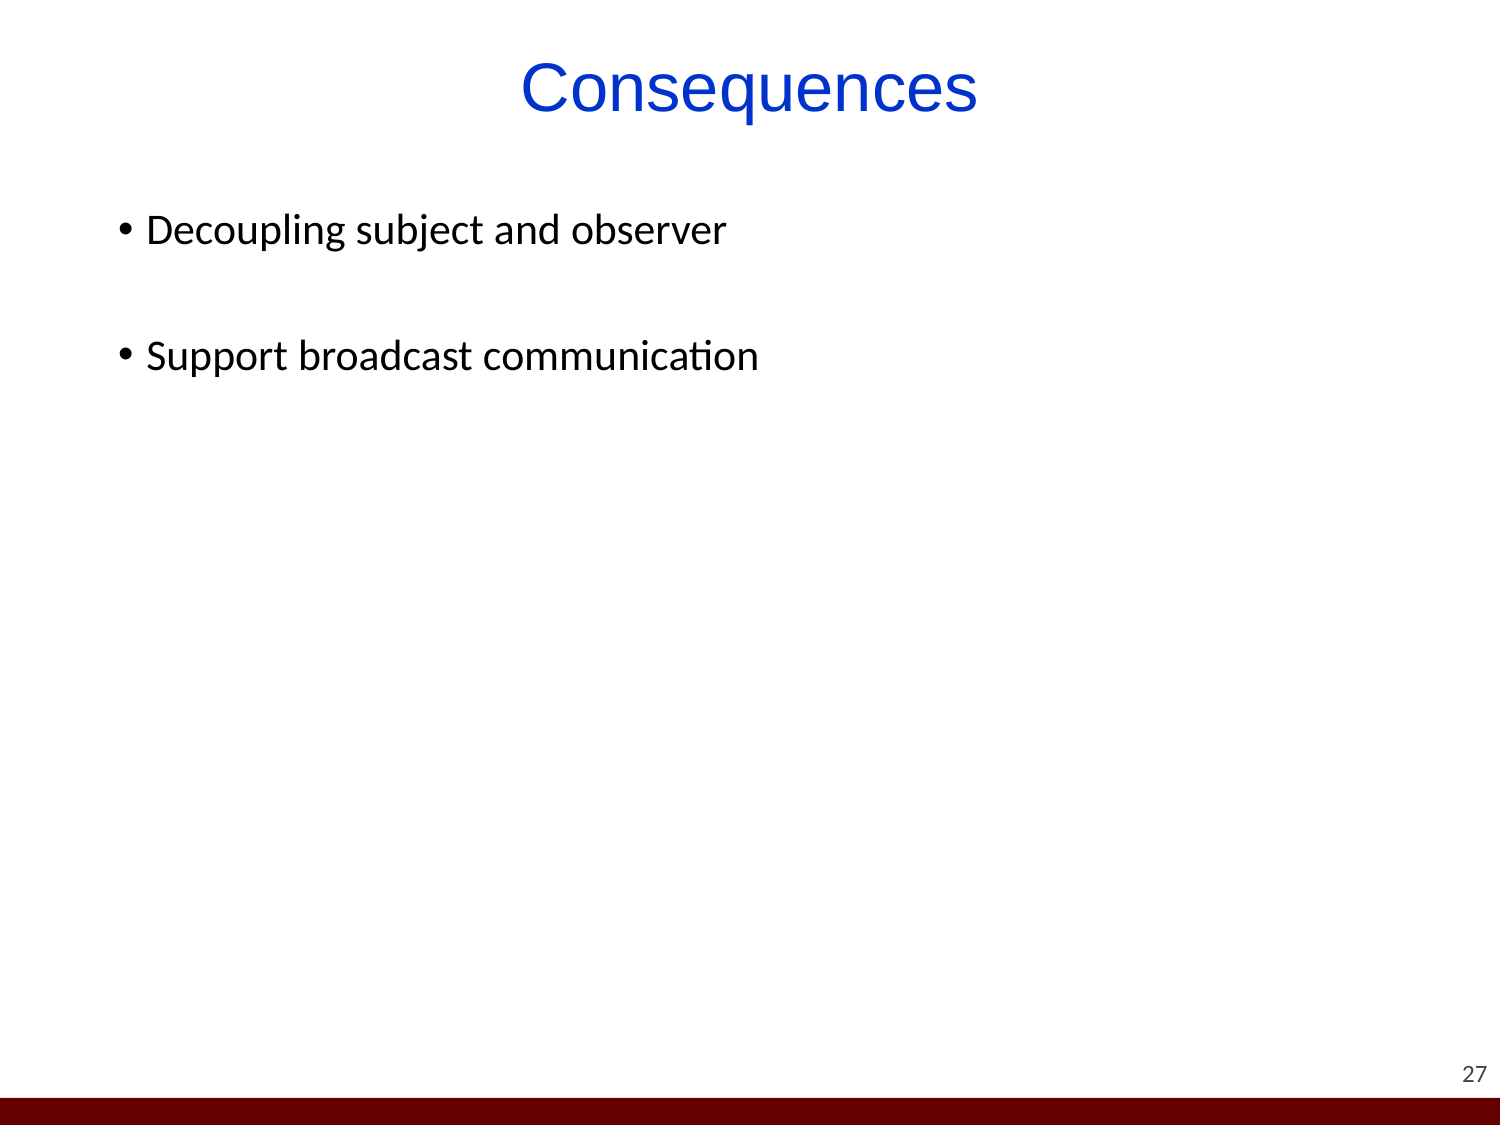

# Consequences
Decoupling subject and observer

Support broadcast communication